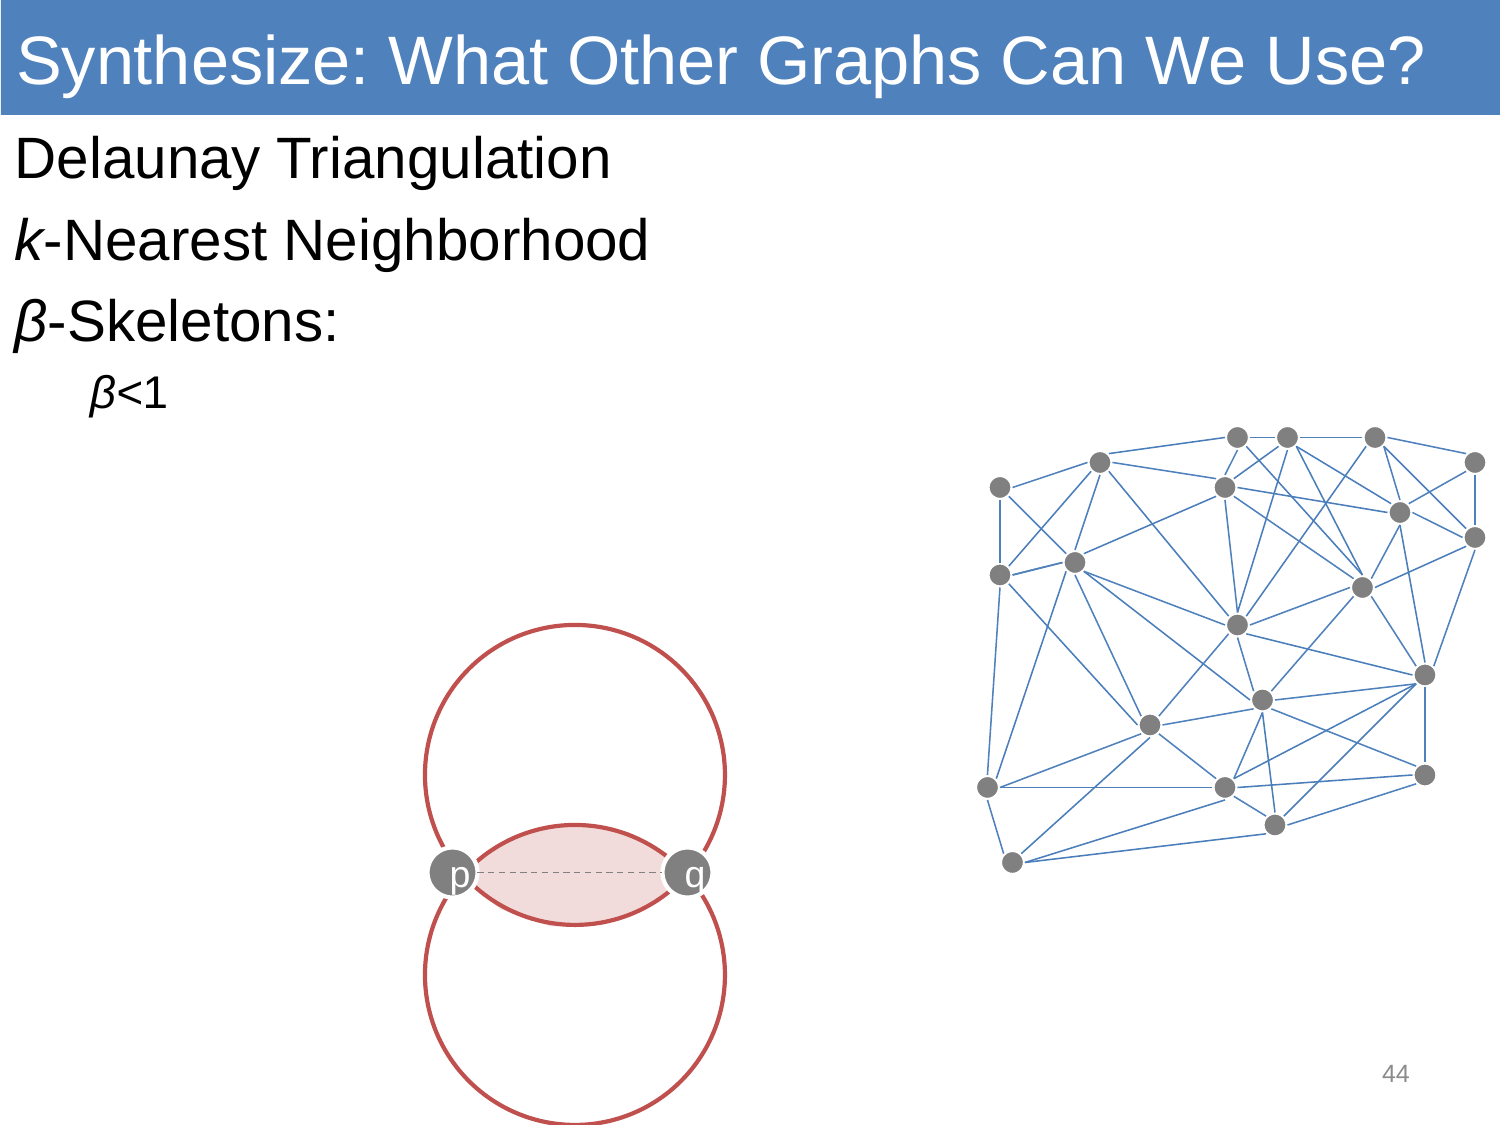

Synthesize: What Other Graphs Can We Use?
Delaunay Triangulation
k-Nearest Neighborhood
β-Skeletons:
β<1

p
q
44